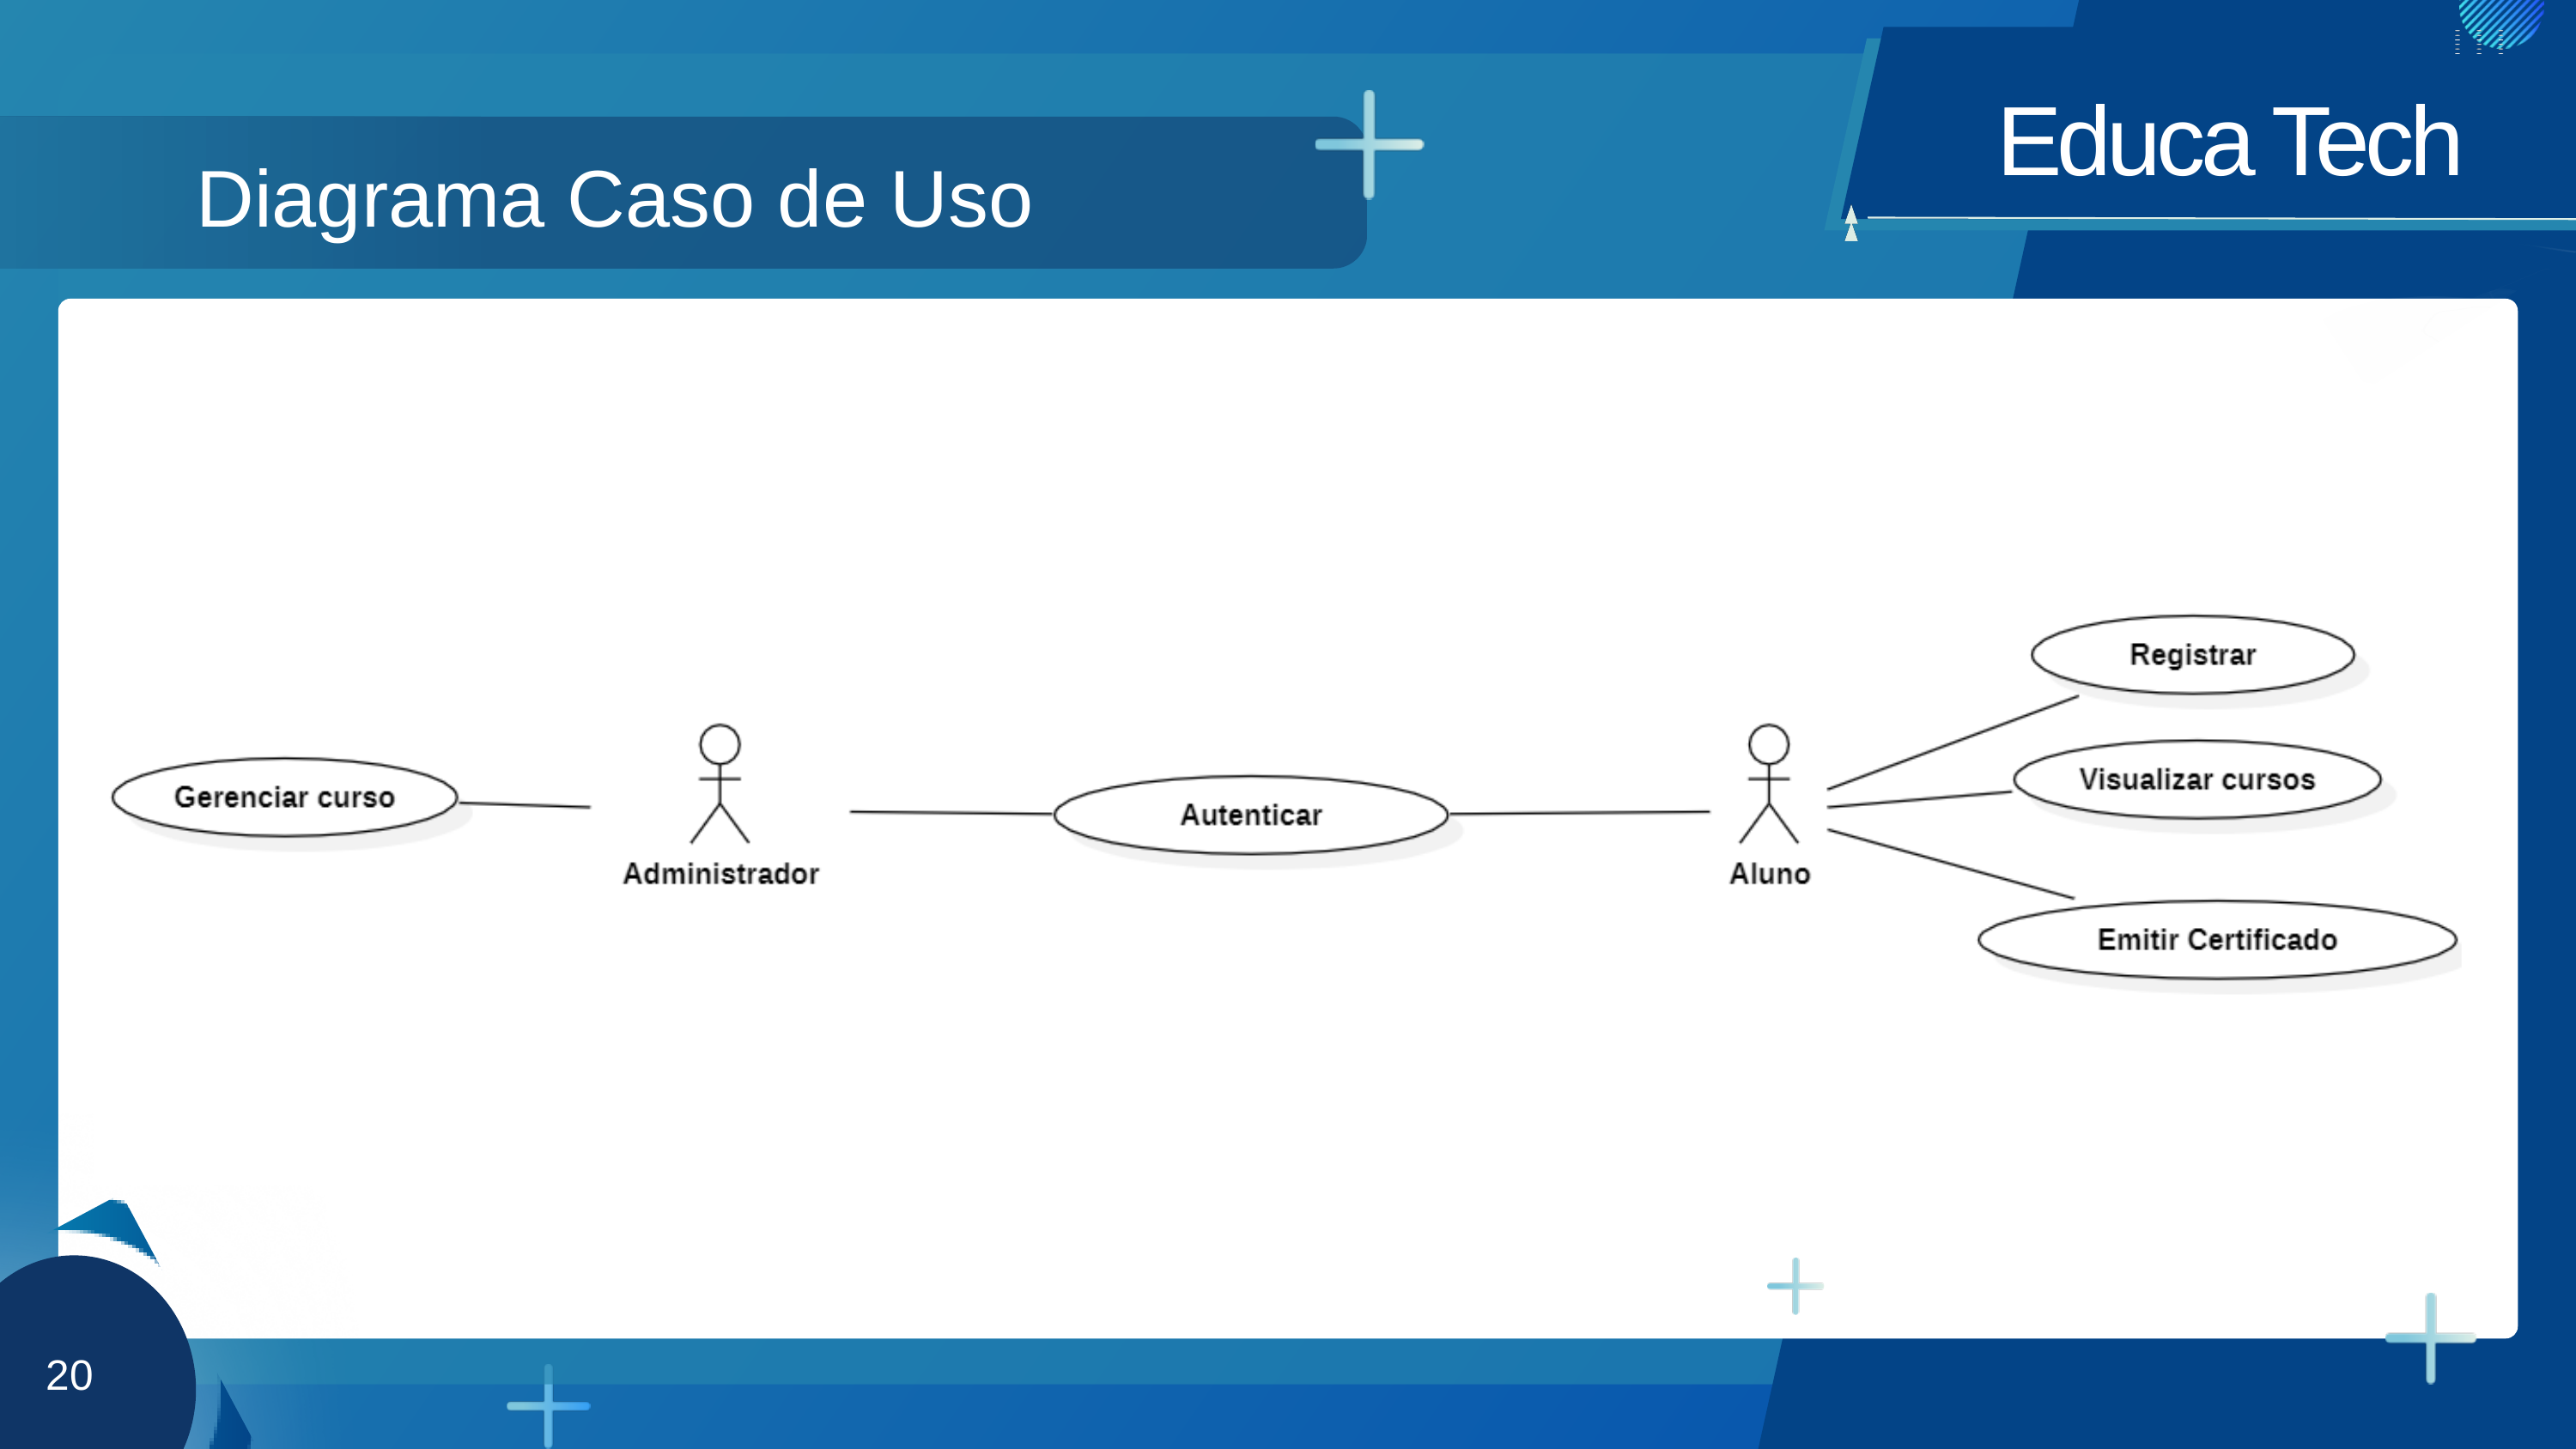

Educa Tech

Diagrama Caso de Uso

20